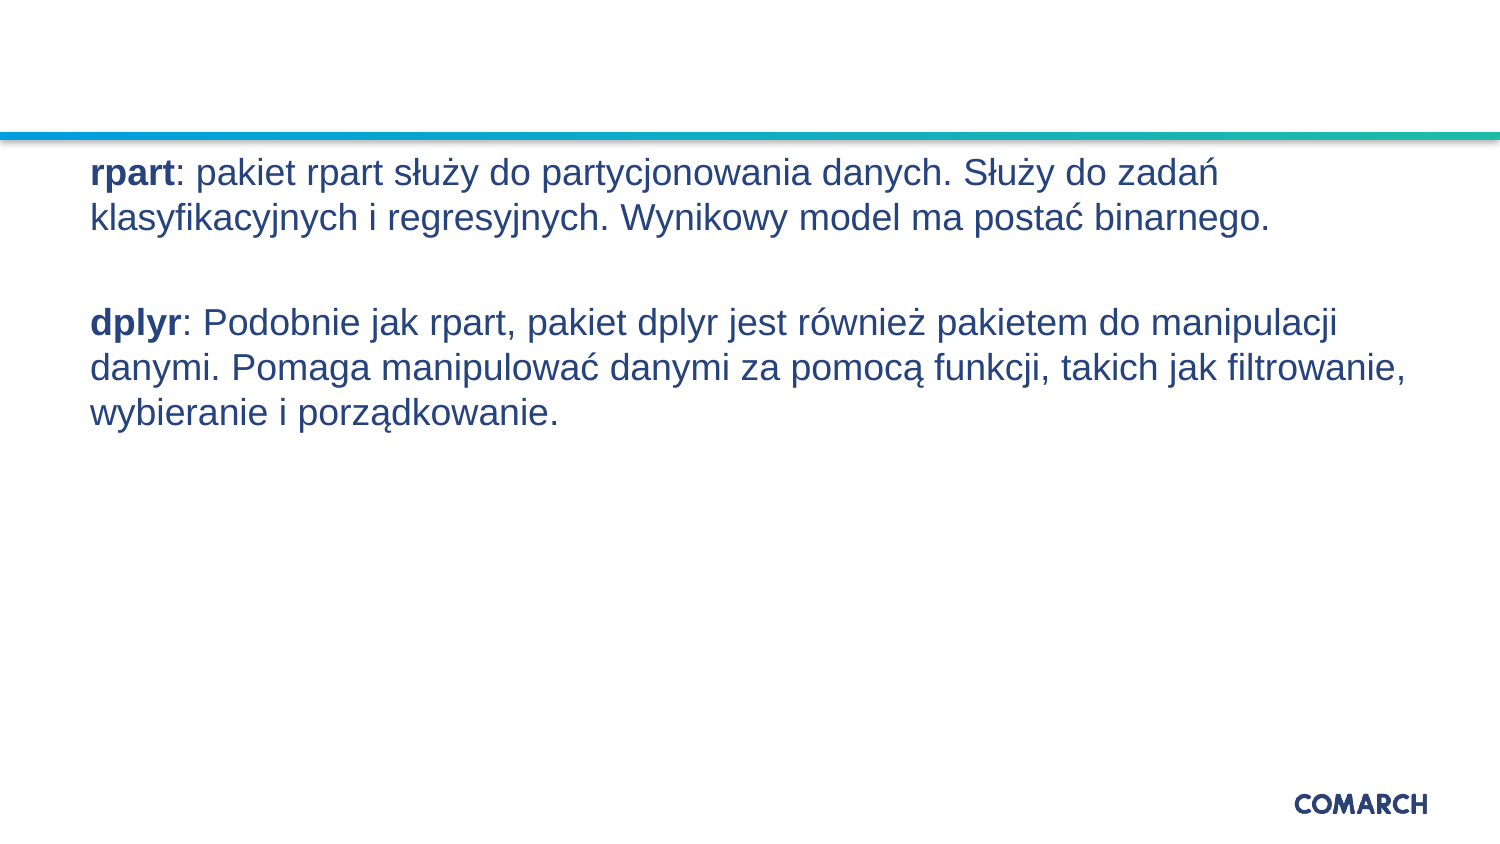

#
rpart: pakiet rpart służy do partycjonowania danych. Służy do zadań klasyfikacyjnych i regresyjnych. Wynikowy model ma postać binarnego.

dplyr: Podobnie jak rpart, pakiet dplyr jest również pakietem do manipulacji danymi. Pomaga manipulować danymi za pomocą funkcji, takich jak filtrowanie, wybieranie i porządkowanie.